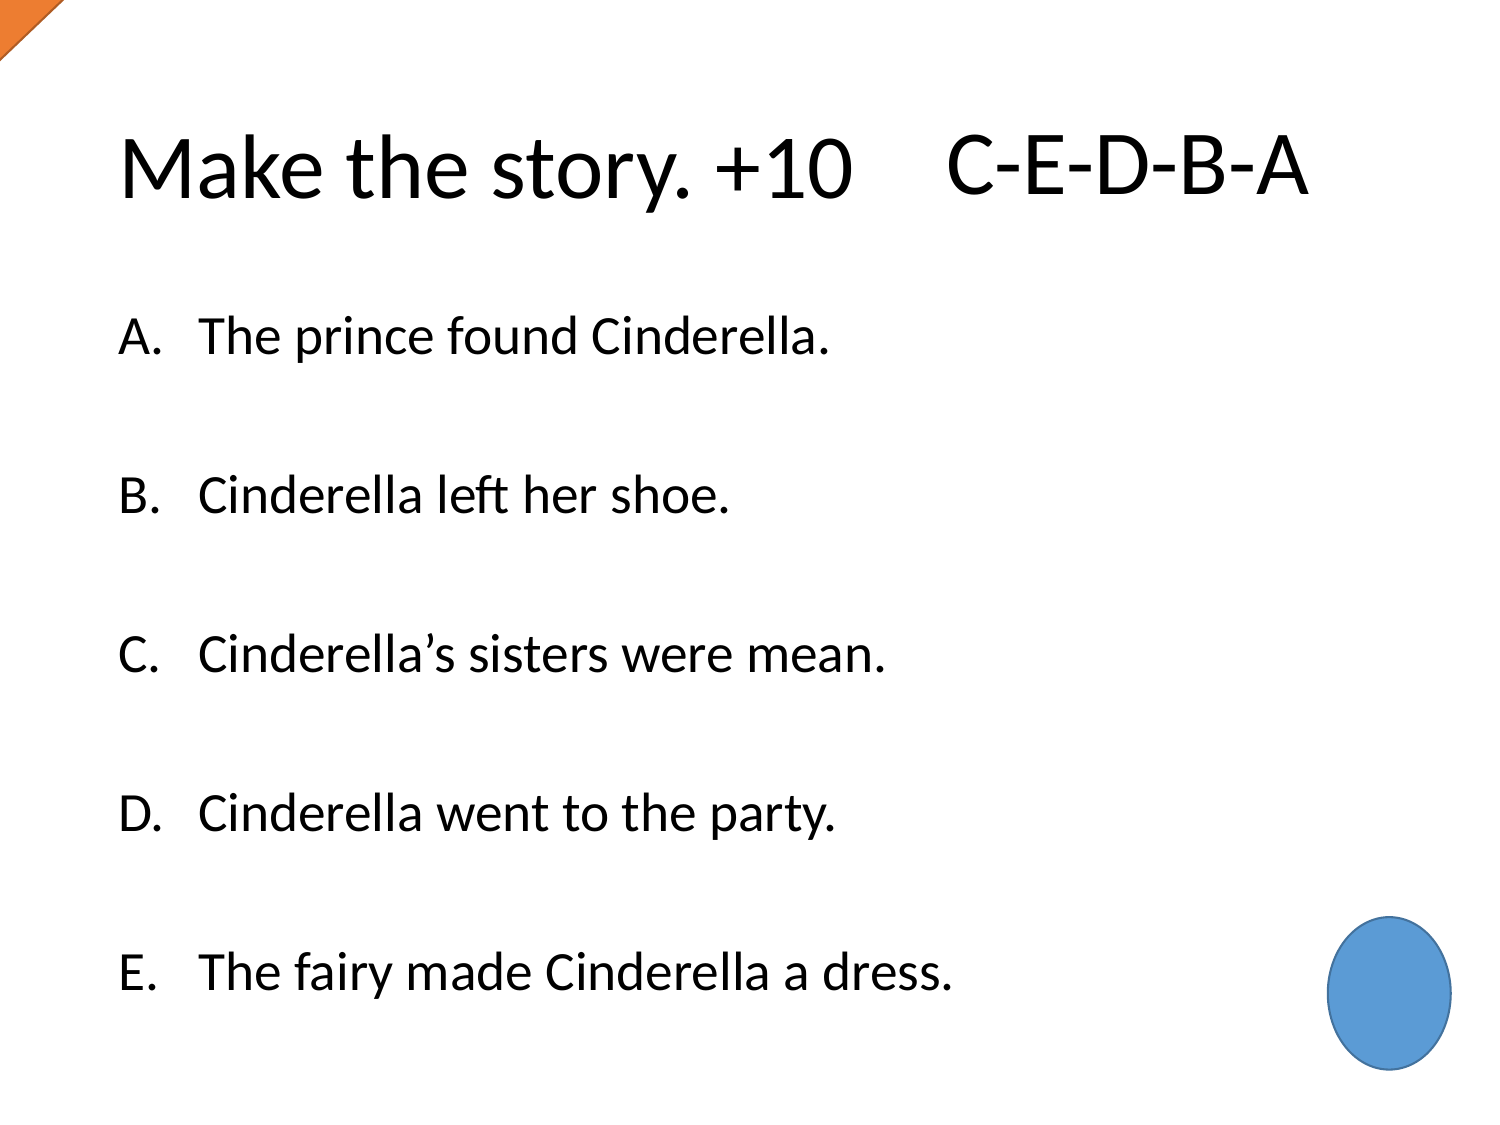

# Make the story. +10
C-E-D-B-A
The prince found Cinderella.

Cinderella left her shoe.

Cinderella’s sisters were mean.

Cinderella went to the party.

The fairy made Cinderella a dress.